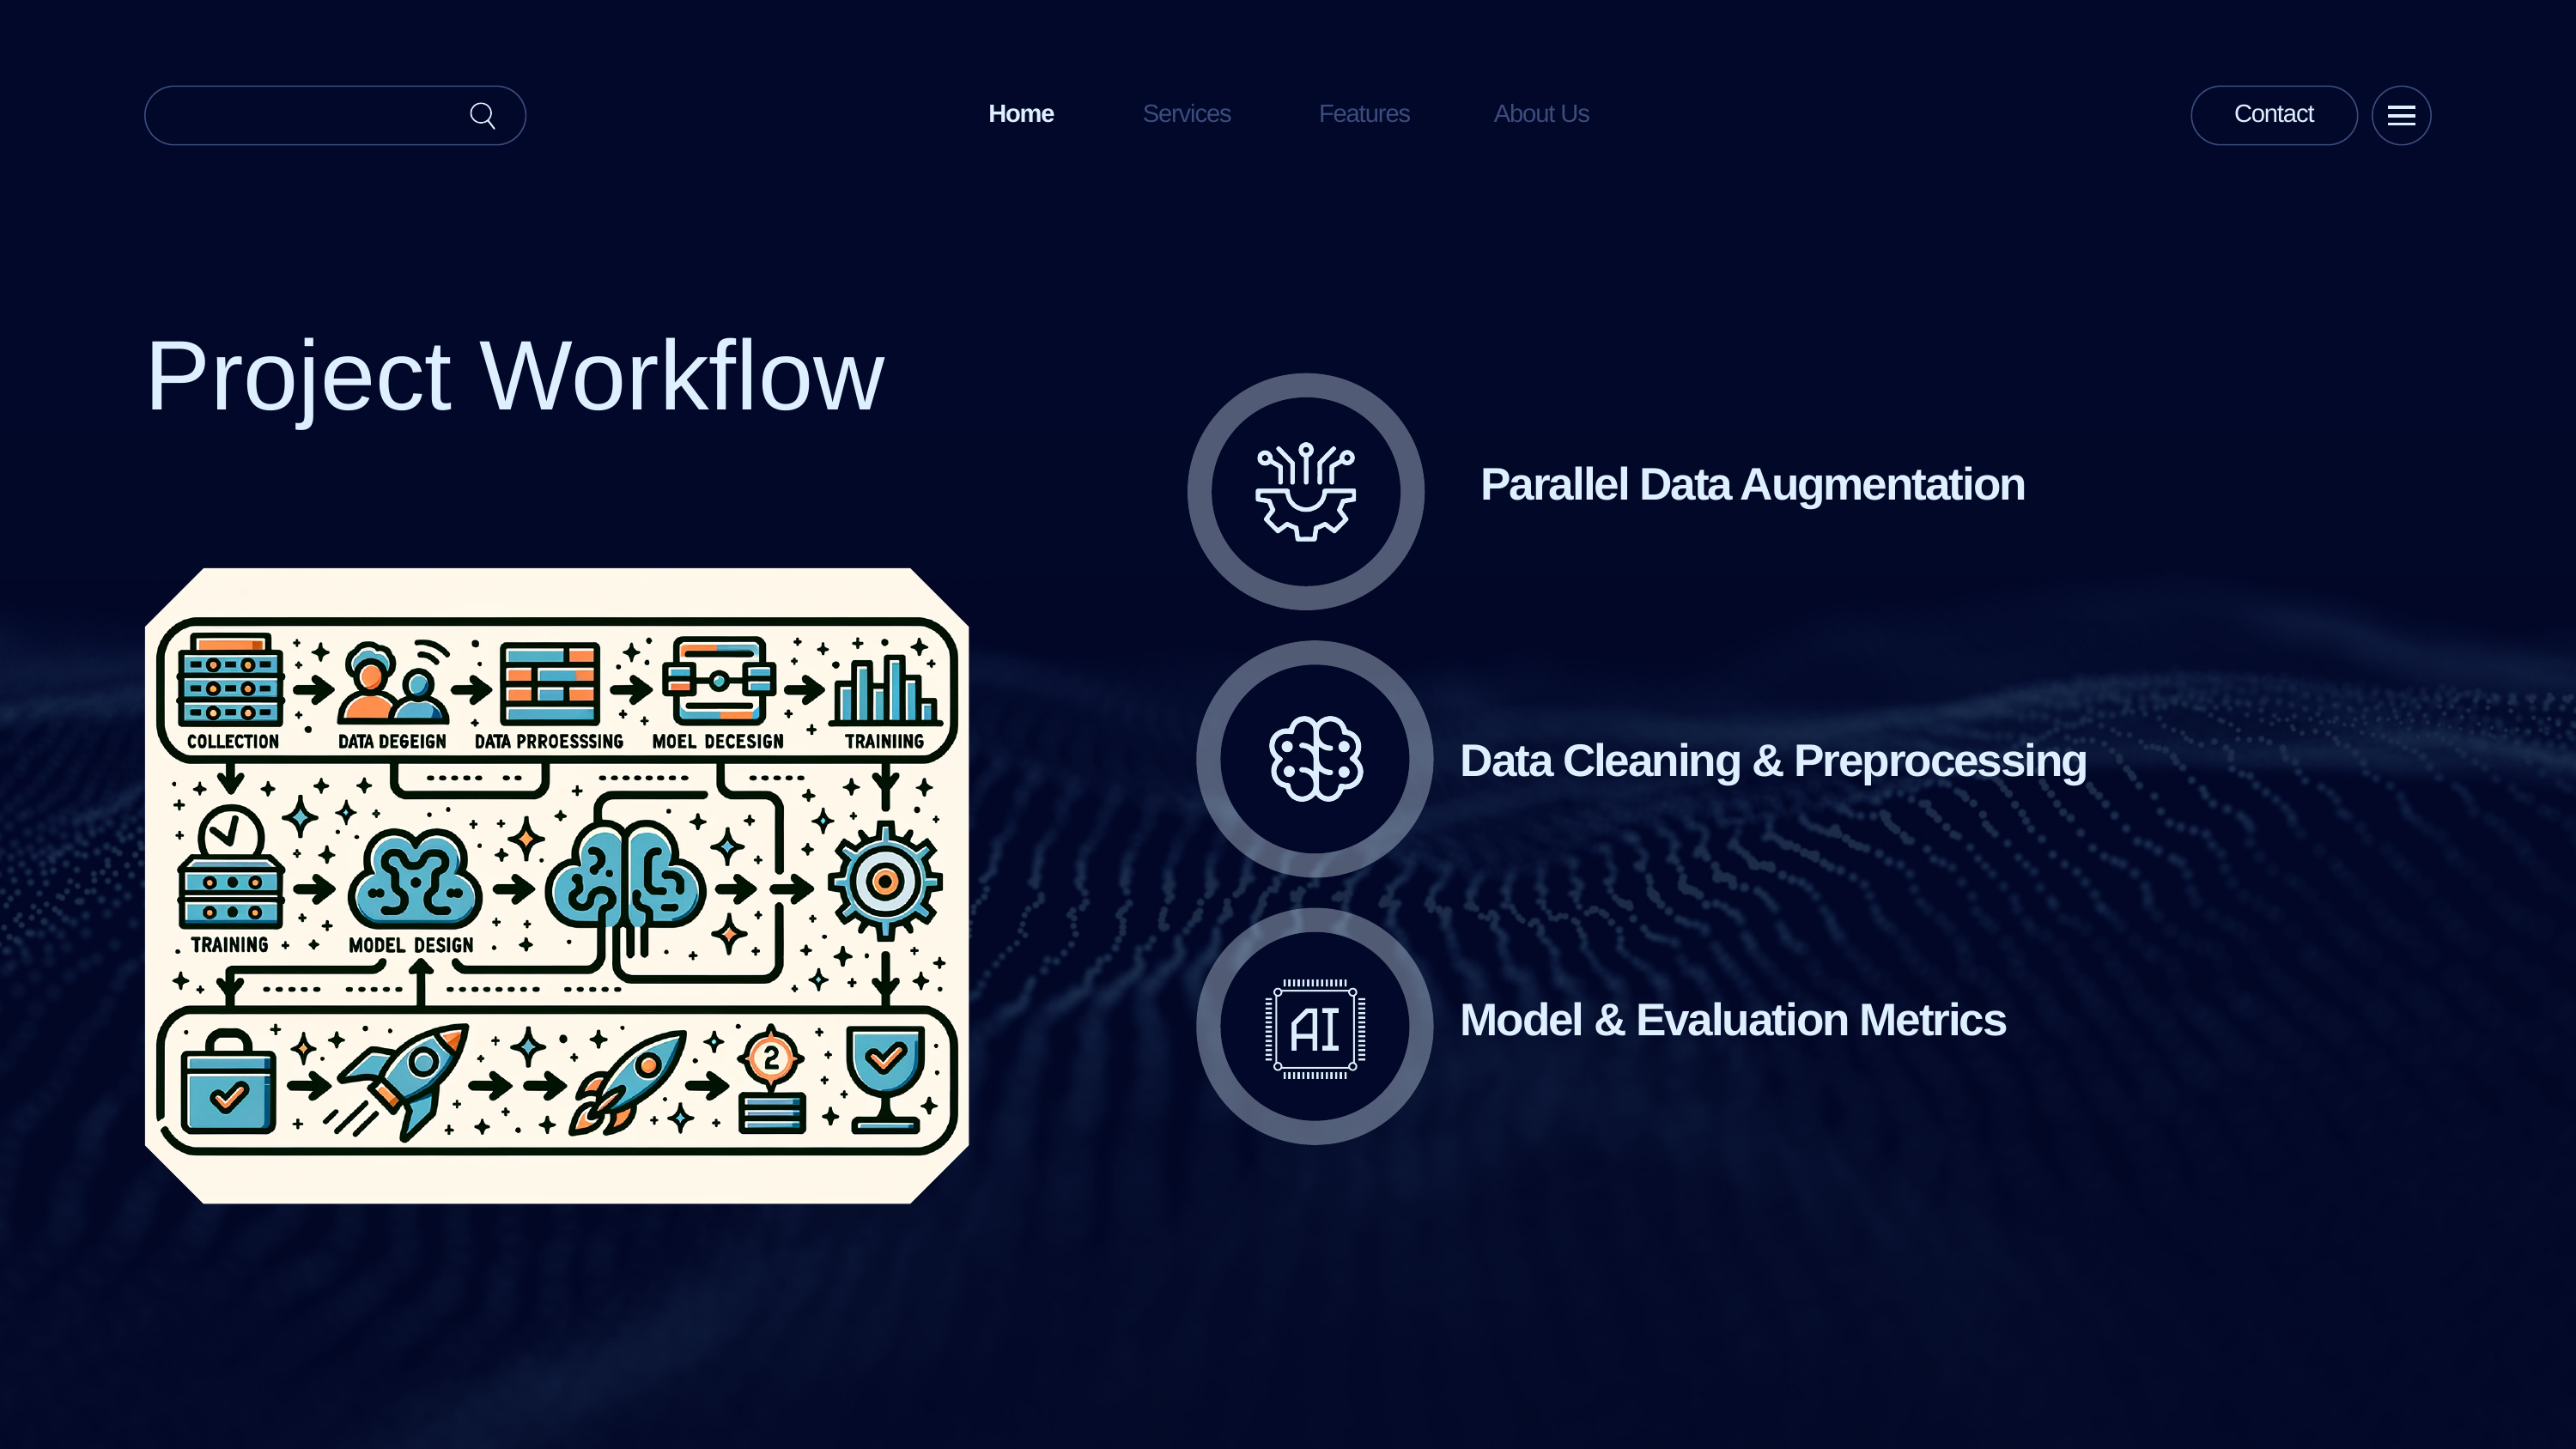

Home
Services
Features
About Us
Contact

Project Workflow

Parallel Data Augmentation

Data Cleaning & Preprocessing

Model & Evaluation Metrics